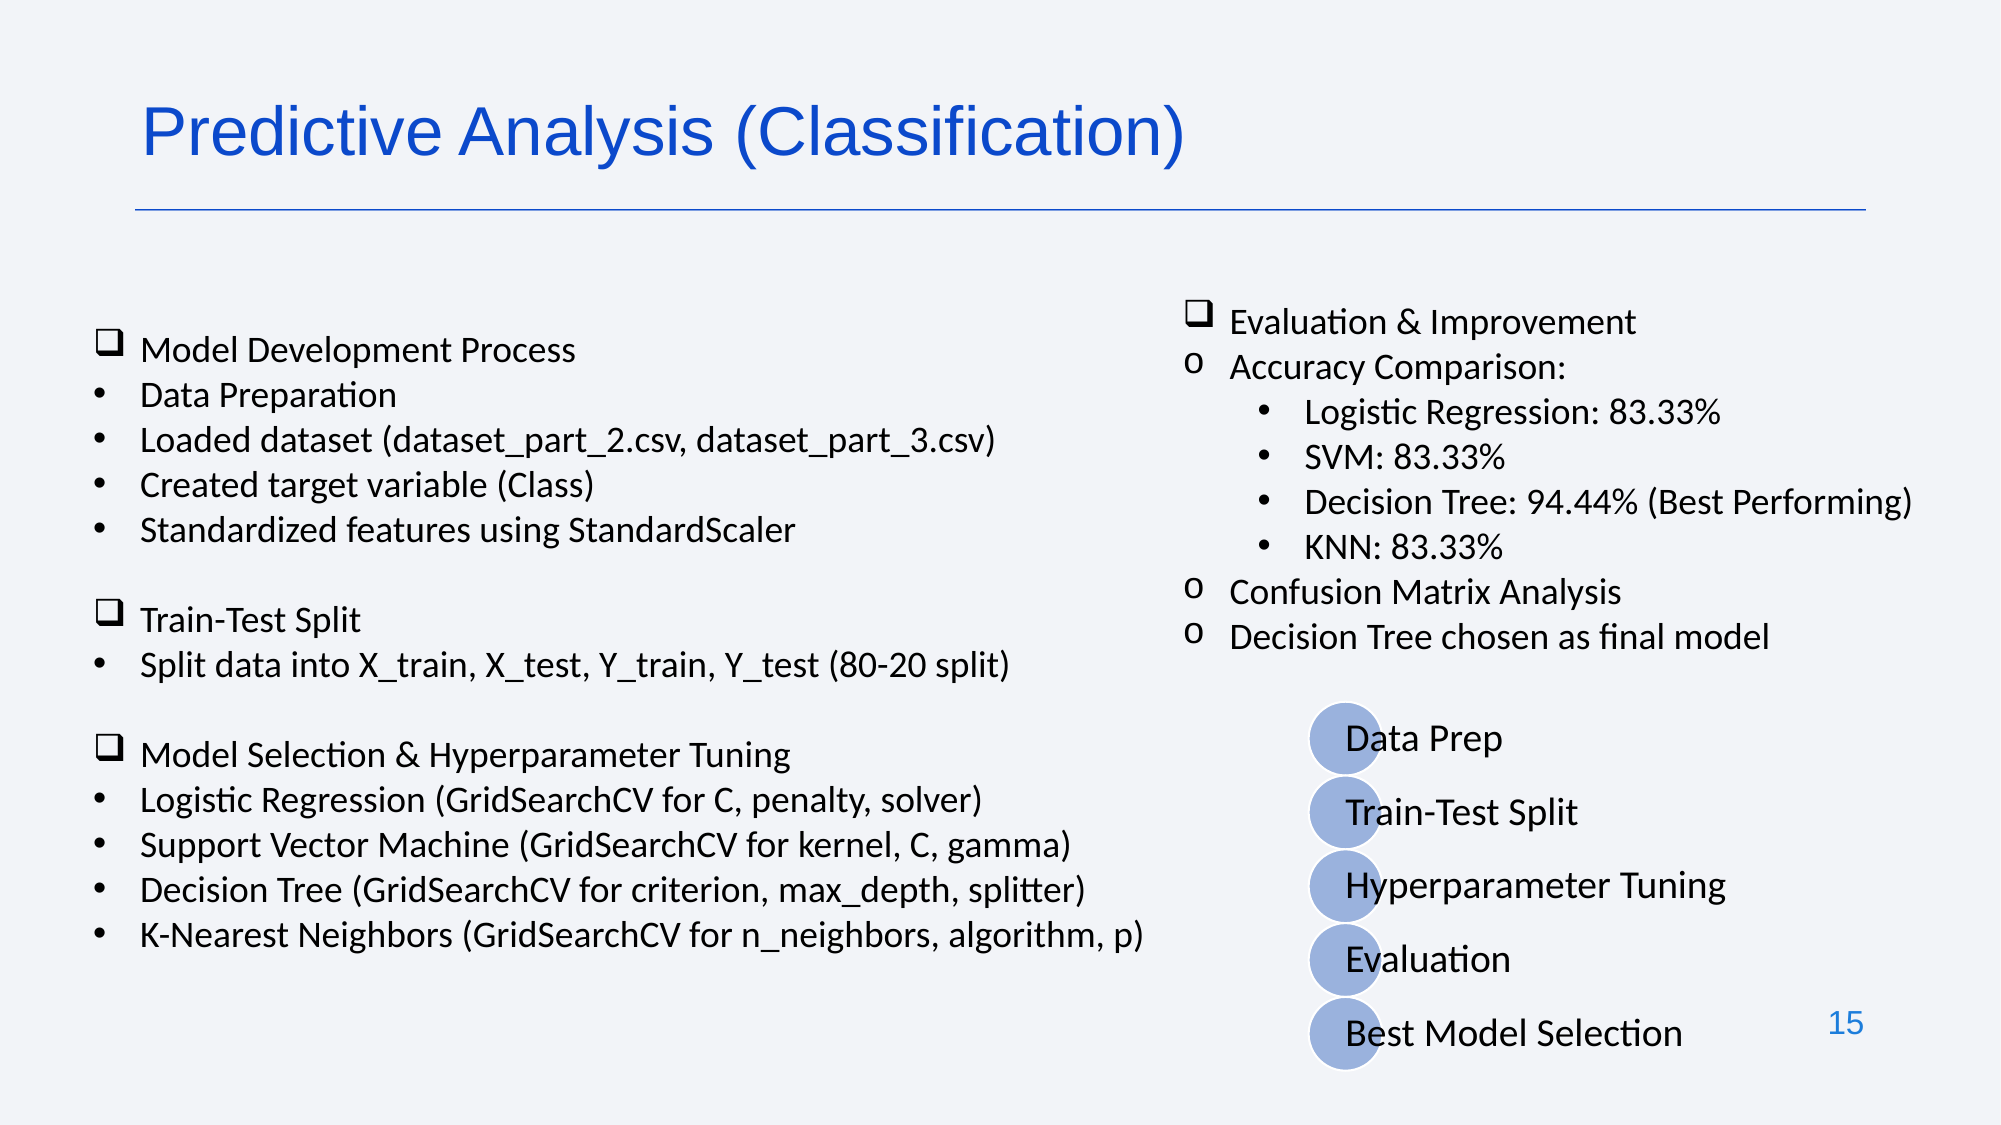

Predictive Analysis (Classification)
Evaluation & Improvement
Accuracy Comparison:
Logistic Regression: 83.33%
SVM: 83.33%
Decision Tree: 94.44% (Best Performing)
KNN: 83.33%
Confusion Matrix Analysis
Decision Tree chosen as final model
Model Development Process
Data Preparation
Loaded dataset (dataset_part_2.csv, dataset_part_3.csv)
Created target variable (Class)
Standardized features using StandardScaler

Train-Test Split
Split data into X_train, X_test, Y_train, Y_test (80-20 split)

Model Selection & Hyperparameter Tuning
Logistic Regression (GridSearchCV for C, penalty, solver)
Support Vector Machine (GridSearchCV for kernel, C, gamma)
Decision Tree (GridSearchCV for criterion, max_depth, splitter)
K-Nearest Neighbors (GridSearchCV for n_neighbors, algorithm, p)
Data Prep
Train-Test Split
Hyperparameter Tuning
Evaluation
Best Model Selection
15